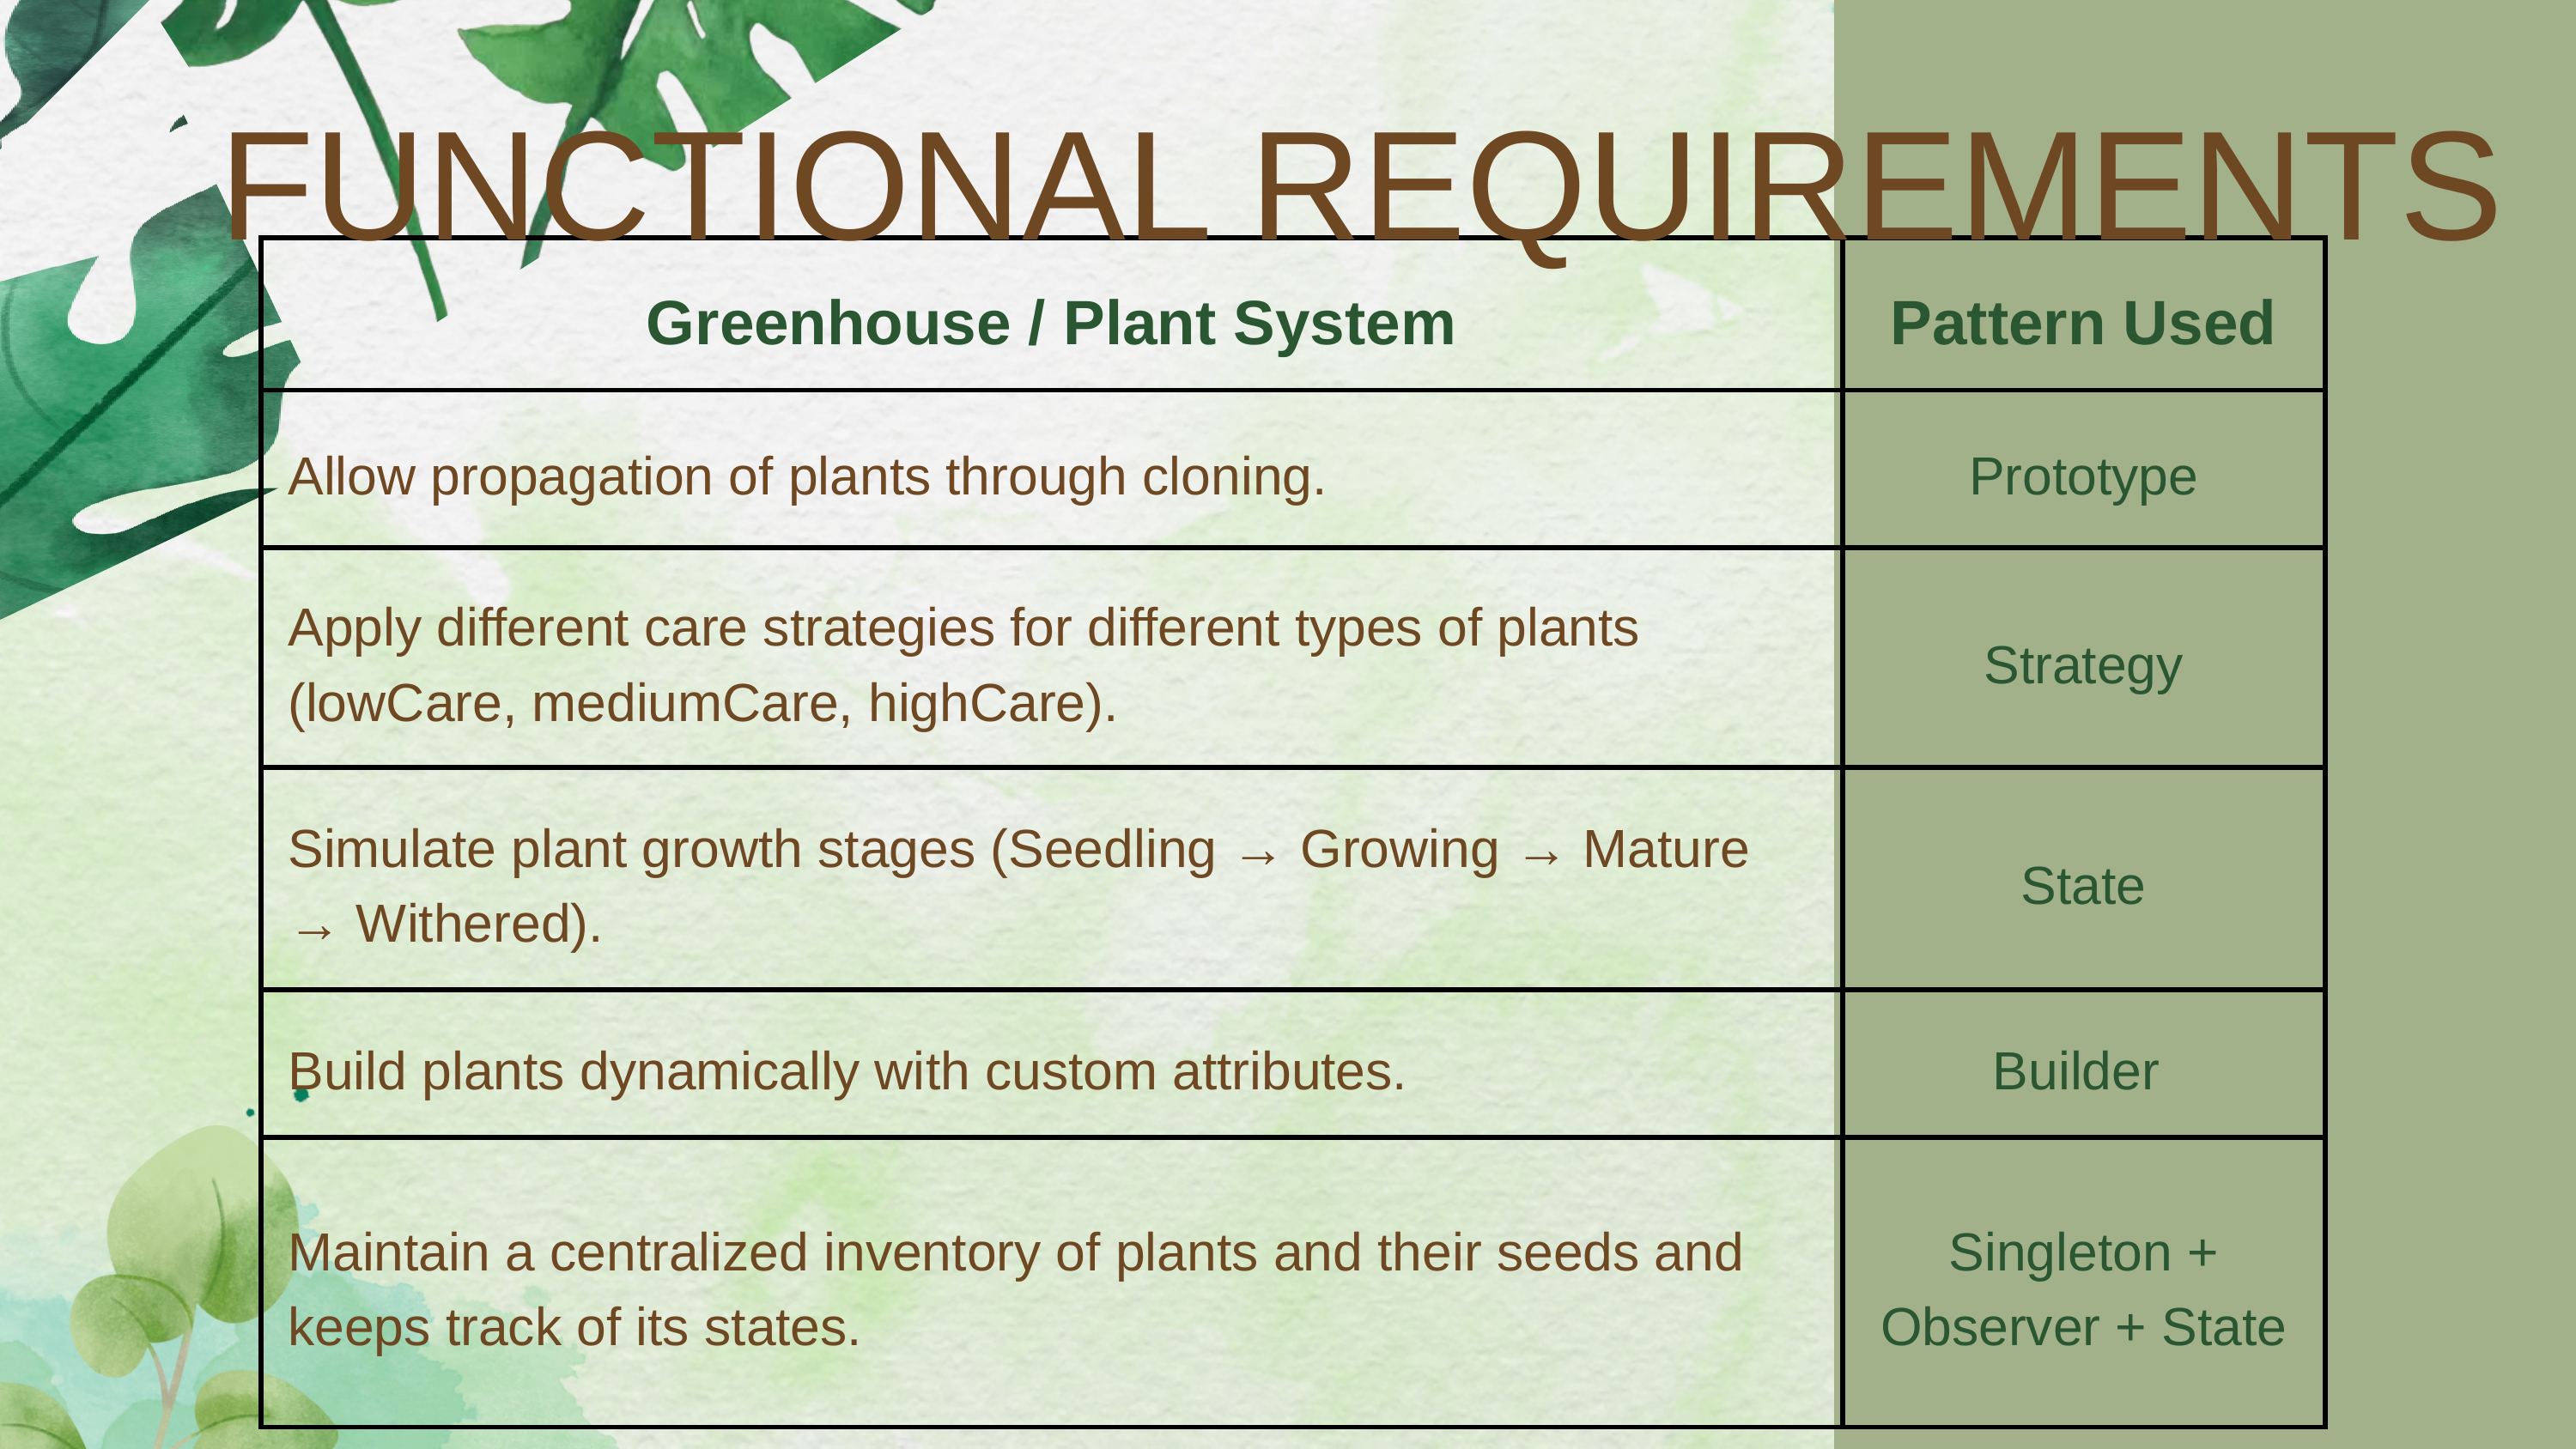

FUNCTIONAL REQUIREMENTS

| Greenhouse / Plant System | Pattern Used |
| --- | --- |
| Allow propagation of plants through cloning. | Prototype |
| Apply different care strategies for different types of plants (lowCare, mediumCare, highCare). | Strategy |
| Simulate plant growth stages (Seedling → Growing → Mature → Withered). | State |
| Build plants dynamically with custom attributes. | Builder |
| Maintain a centralized inventory of plants and their seeds and keeps track of its states. | Singleton + Observer + State |